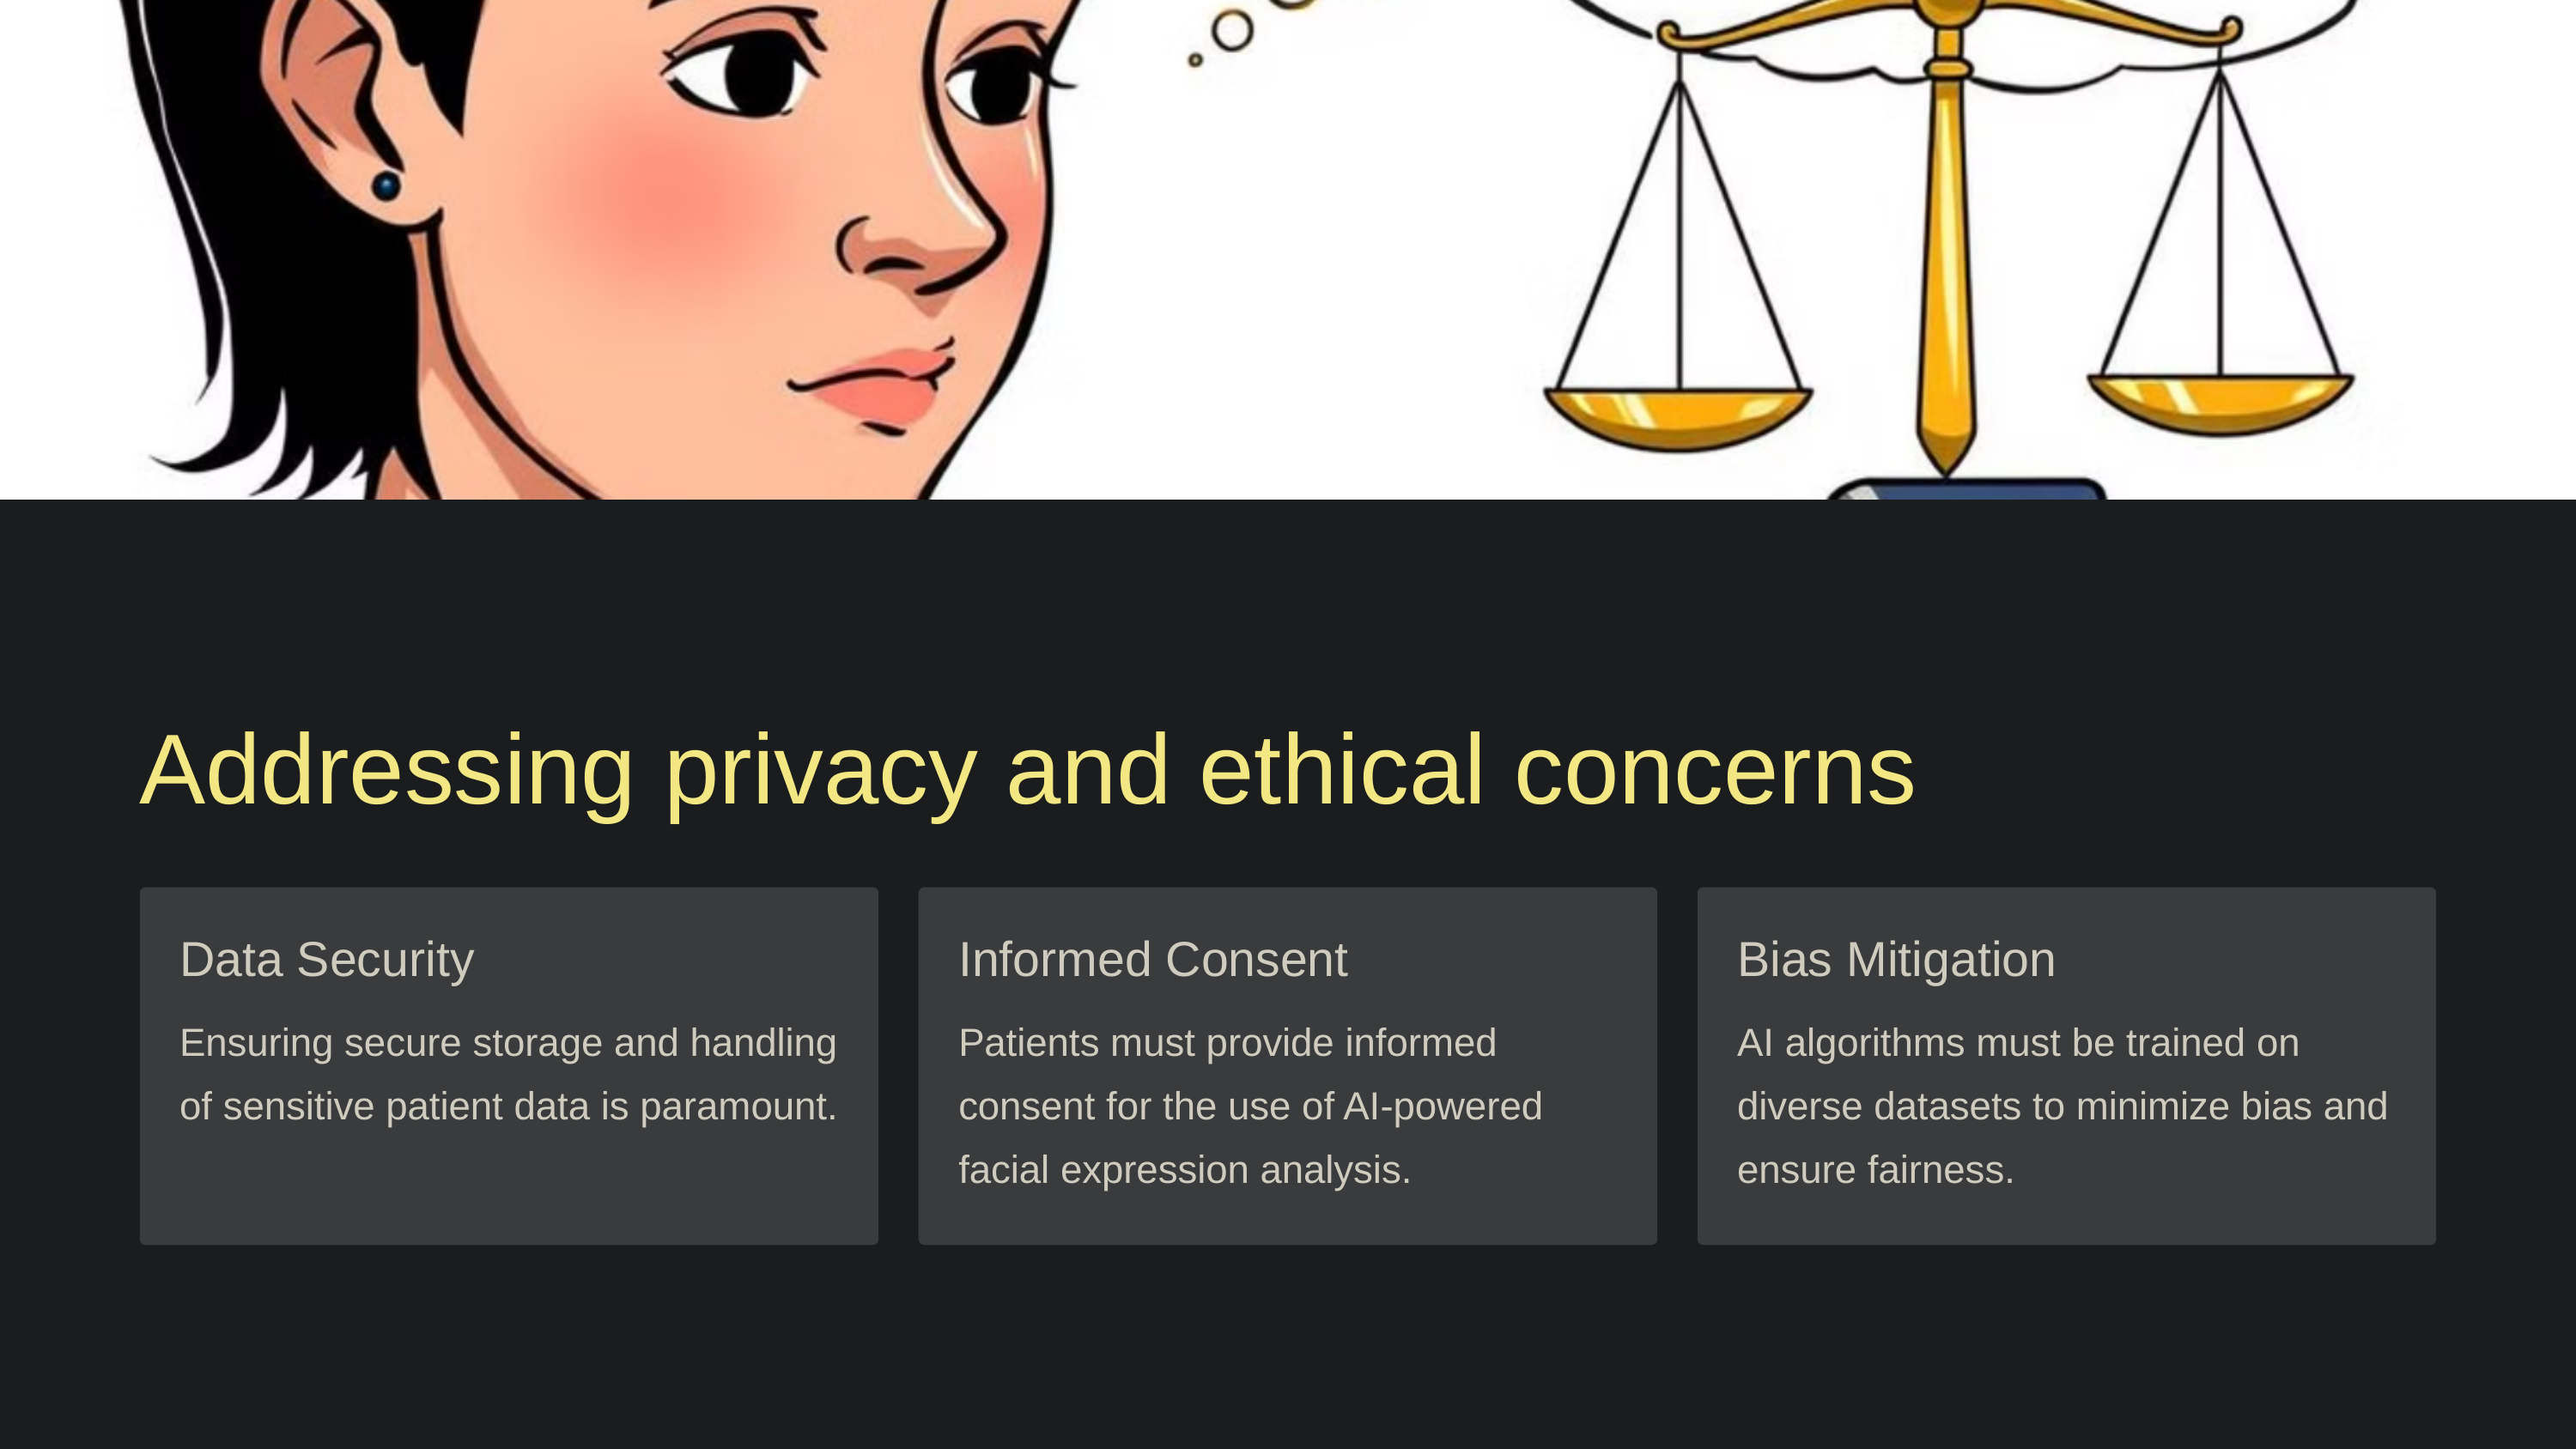

Addressing privacy and ethical concerns

Data Security
Informed Consent
Bias Mitigation
Ensuring secure storage and handling of sensitive patient data is paramount.
Patients must provide informed consent for the use of AI-powered facial expression analysis.
AI algorithms must be trained on diverse datasets to minimize bias and ensure fairness.